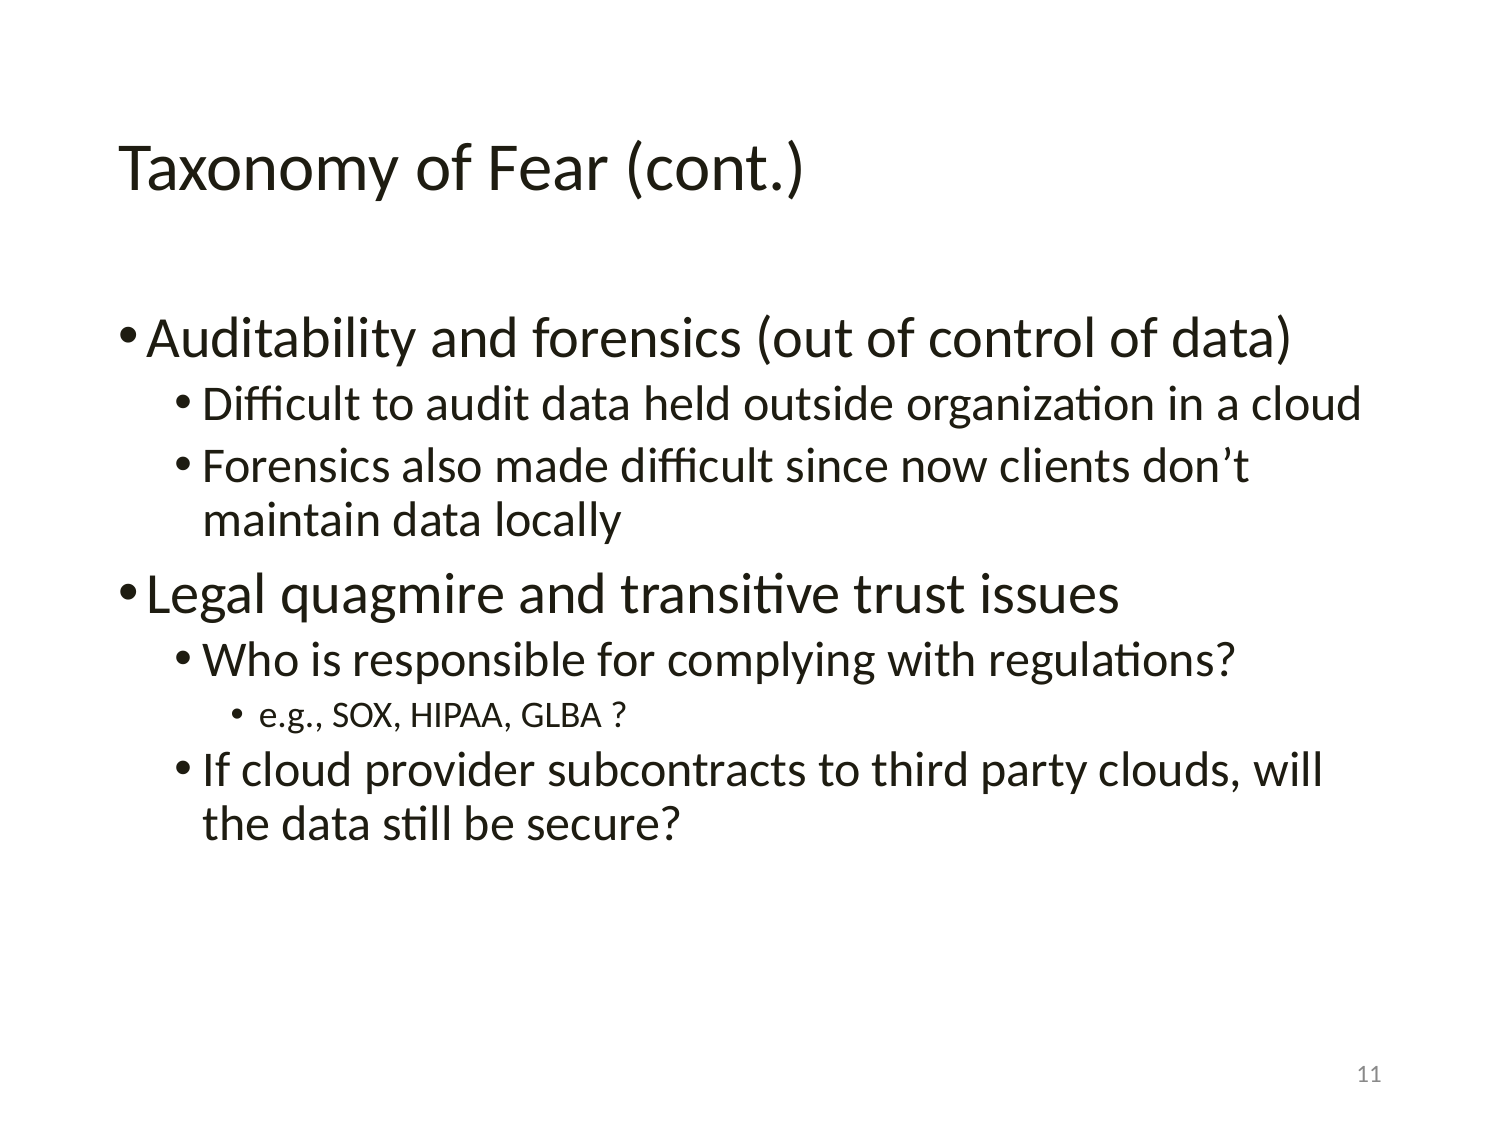

# Taxonomy of Fear (cont.)
Auditability and forensics (out of control of data)
Difficult to audit data held outside organization in a cloud
Forensics also made difficult since now clients don’t maintain data locally
Legal quagmire and transitive trust issues
Who is responsible for complying with regulations?
e.g., SOX, HIPAA, GLBA ?
If cloud provider subcontracts to third party clouds, will the data still be secure?
11